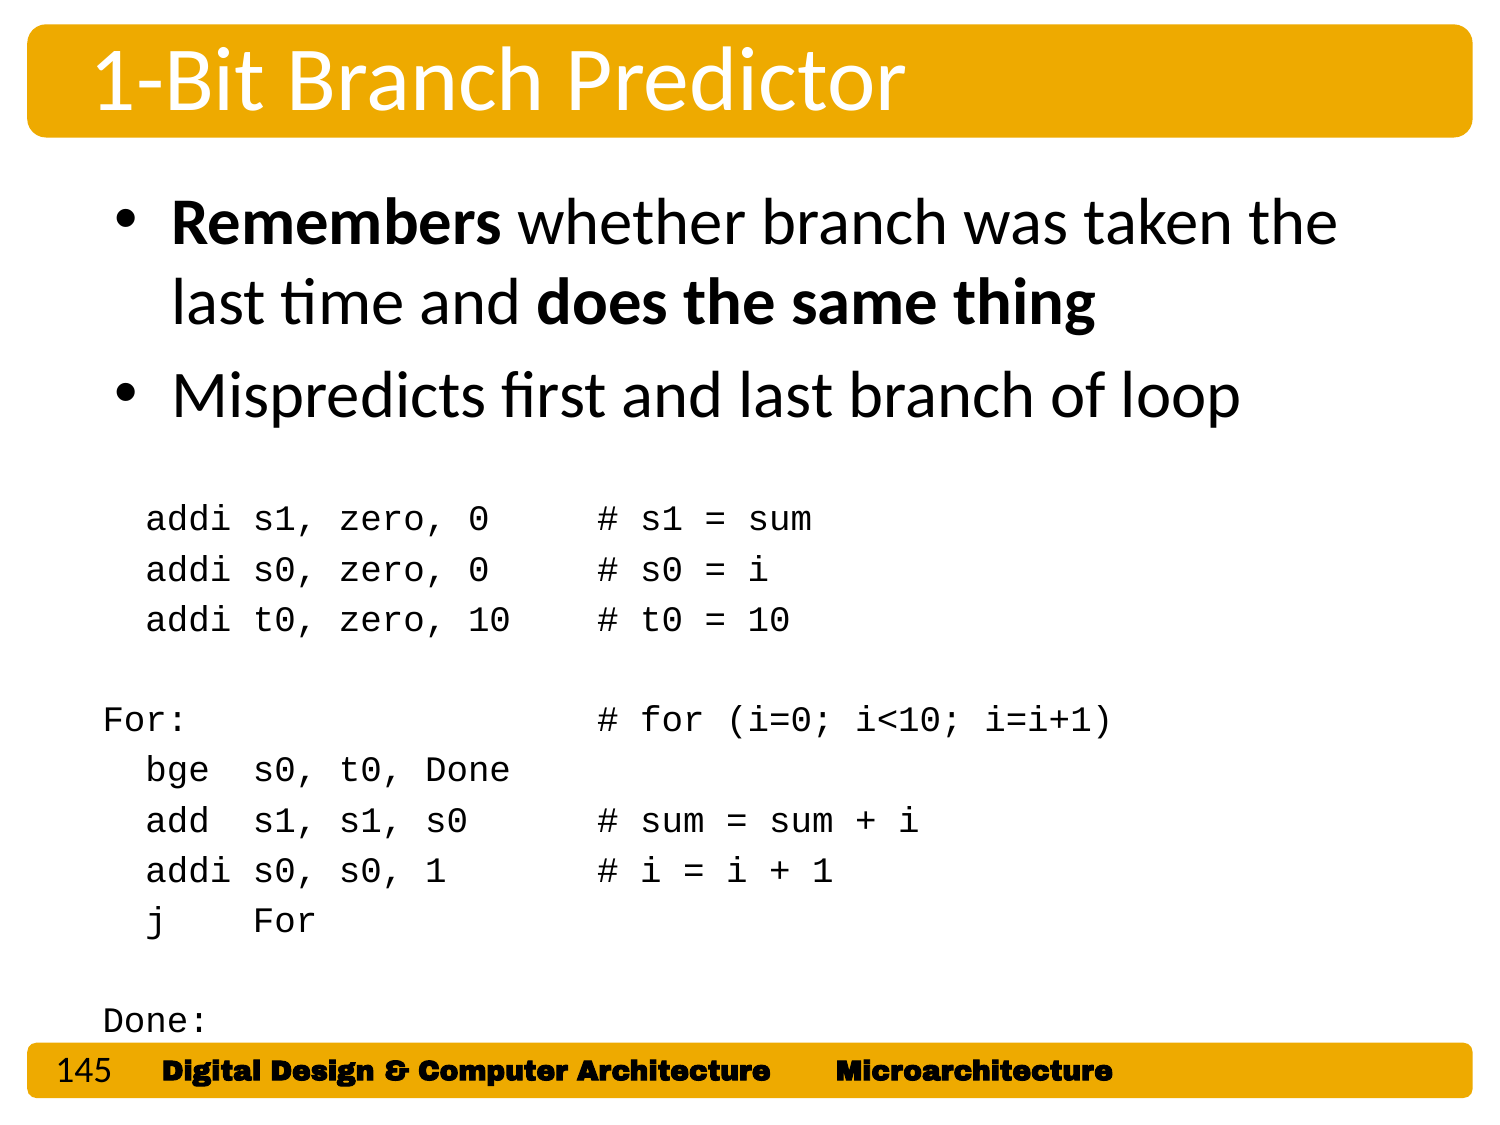

1-Bit Branch Predictor
Remembers whether branch was taken the last time and does the same thing
Mispredicts first and last branch of loop
  addi s1, zero, 0     # s1 = sum
  addi s0, zero, 0     # s0 = i
  addi t0, zero, 10    # t0 = 10

For:                   # for (i=0; i<10; i=i+1)
  bge  s0, t0, Done
  add  s1, s1, s0      # sum = sum + i
  addi s0, s0, 1       # i = i + 1
  j    For

Done:

145